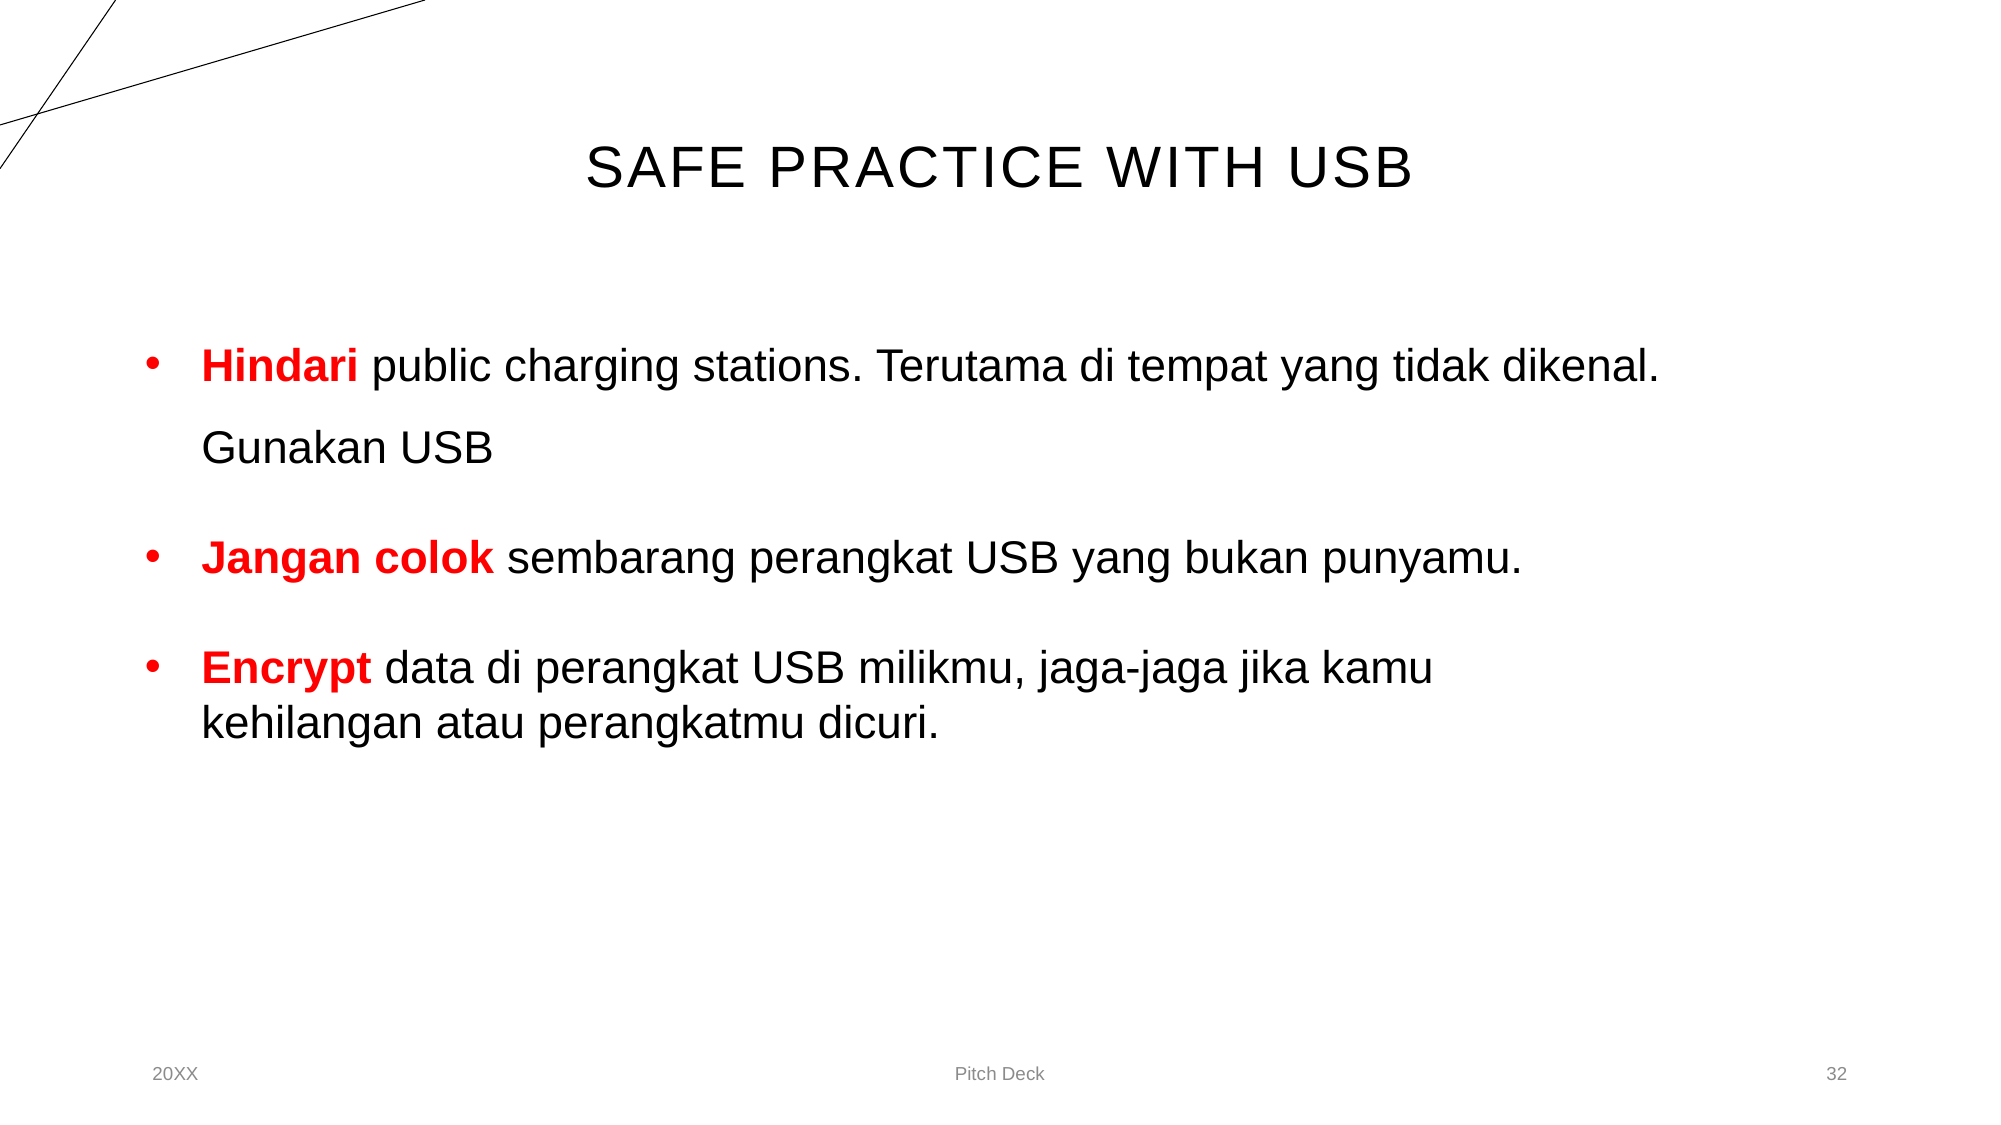

# SAFE PRACTICE WITH USB
Hindari public charging stations. Terutama di tempat yang tidak dikenal. Gunakan USB

Jangan colok sembarang perangkat USB yang bukan punyamu.

Encrypt data di perangkat USB milikmu, jaga-jaga jika kamu kehilangan atau perangkatmu dicuri.

20XX
Pitch Deck
32